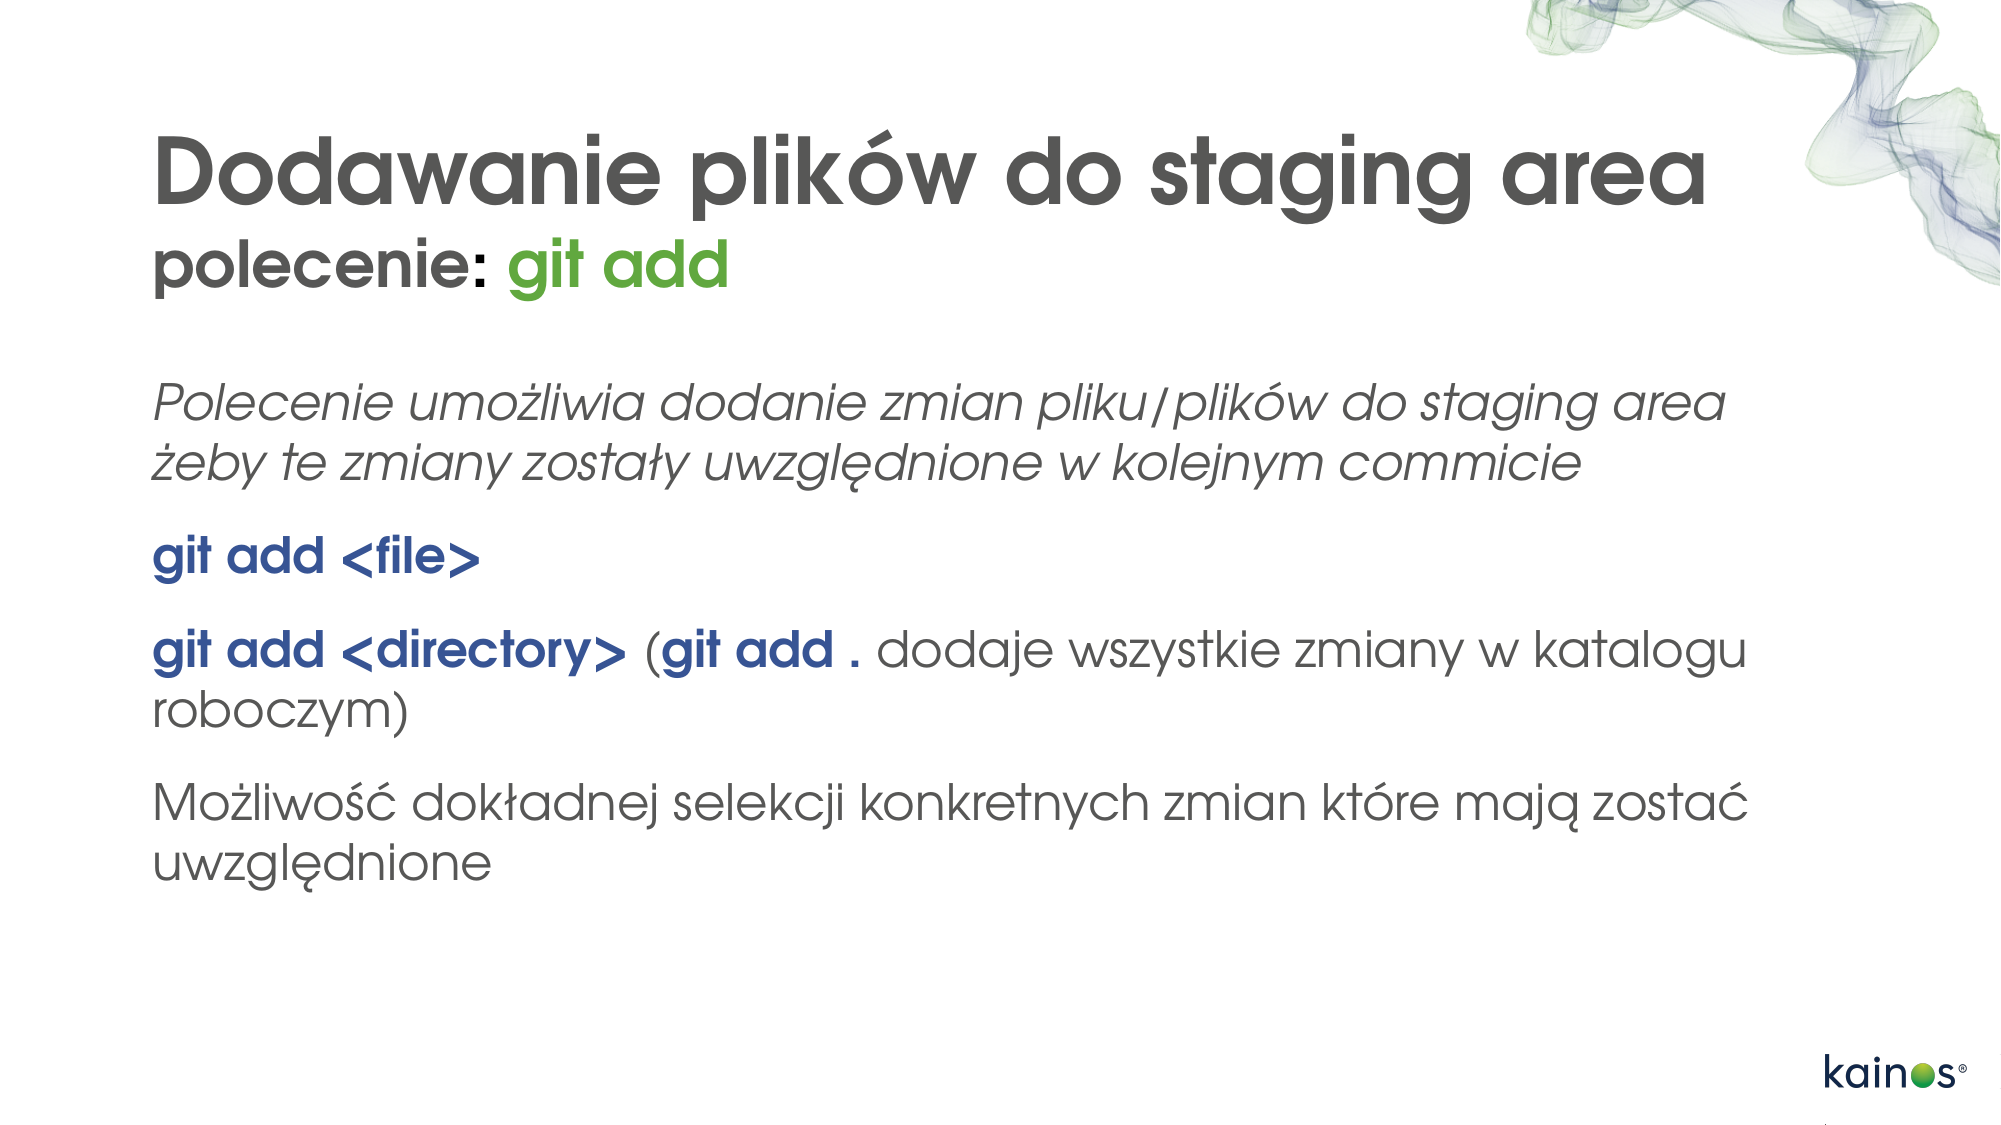

# Dodawanie plików do staging area polecenie: git add
Polecenie umożliwia dodanie zmian pliku/plików do staging area żeby te zmiany zostały uwzględnione w kolejnym commicie
git add <file>
git add <directory> (git add . dodaje wszystkie zmiany w katalogu roboczym)
Możliwość dokładnej selekcji konkretnych zmian które mają zostać uwzględnione